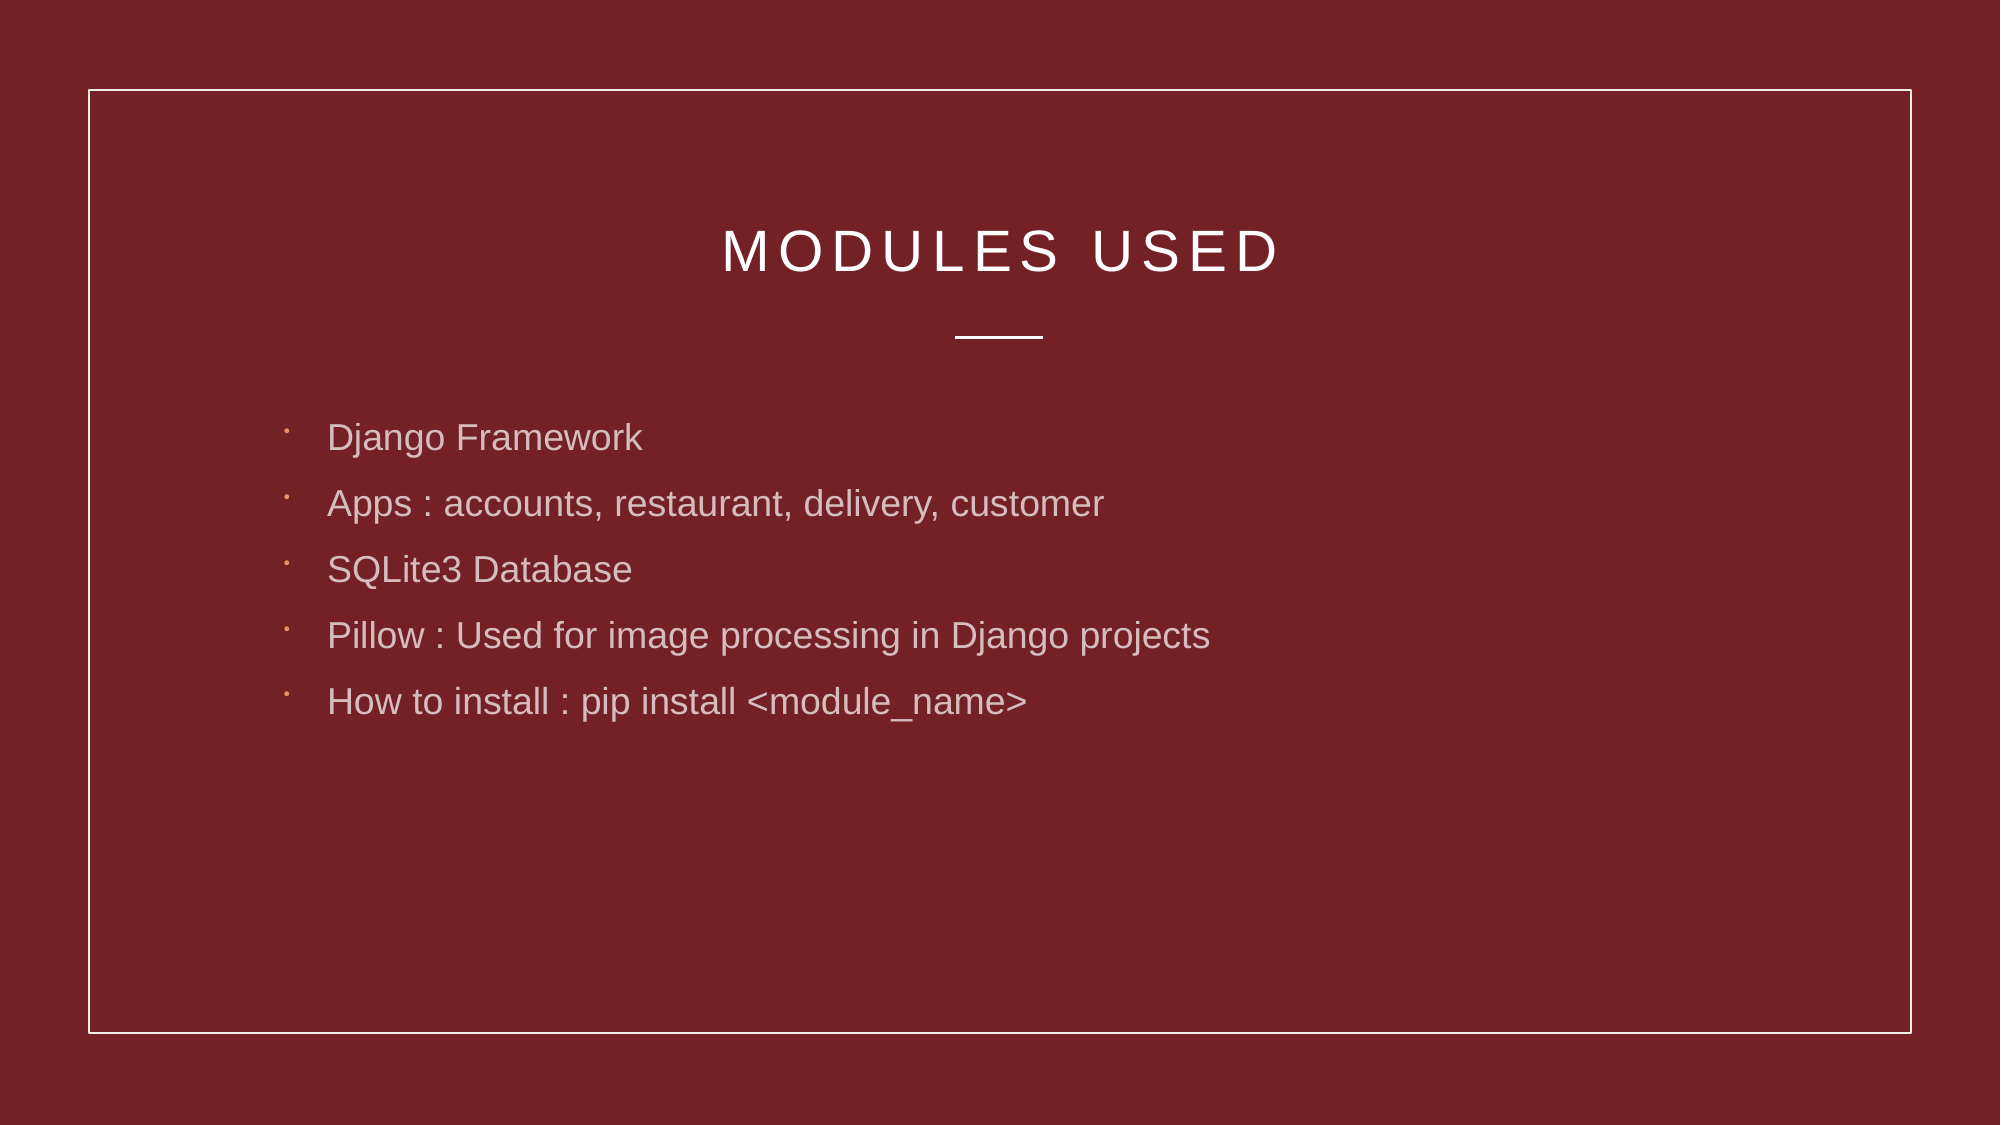

# Modules used
Django Framework
Apps : accounts, restaurant, delivery, customer
SQLite3 Database
Pillow : Used for image processing in Django projects
How to install : pip install <module_name>